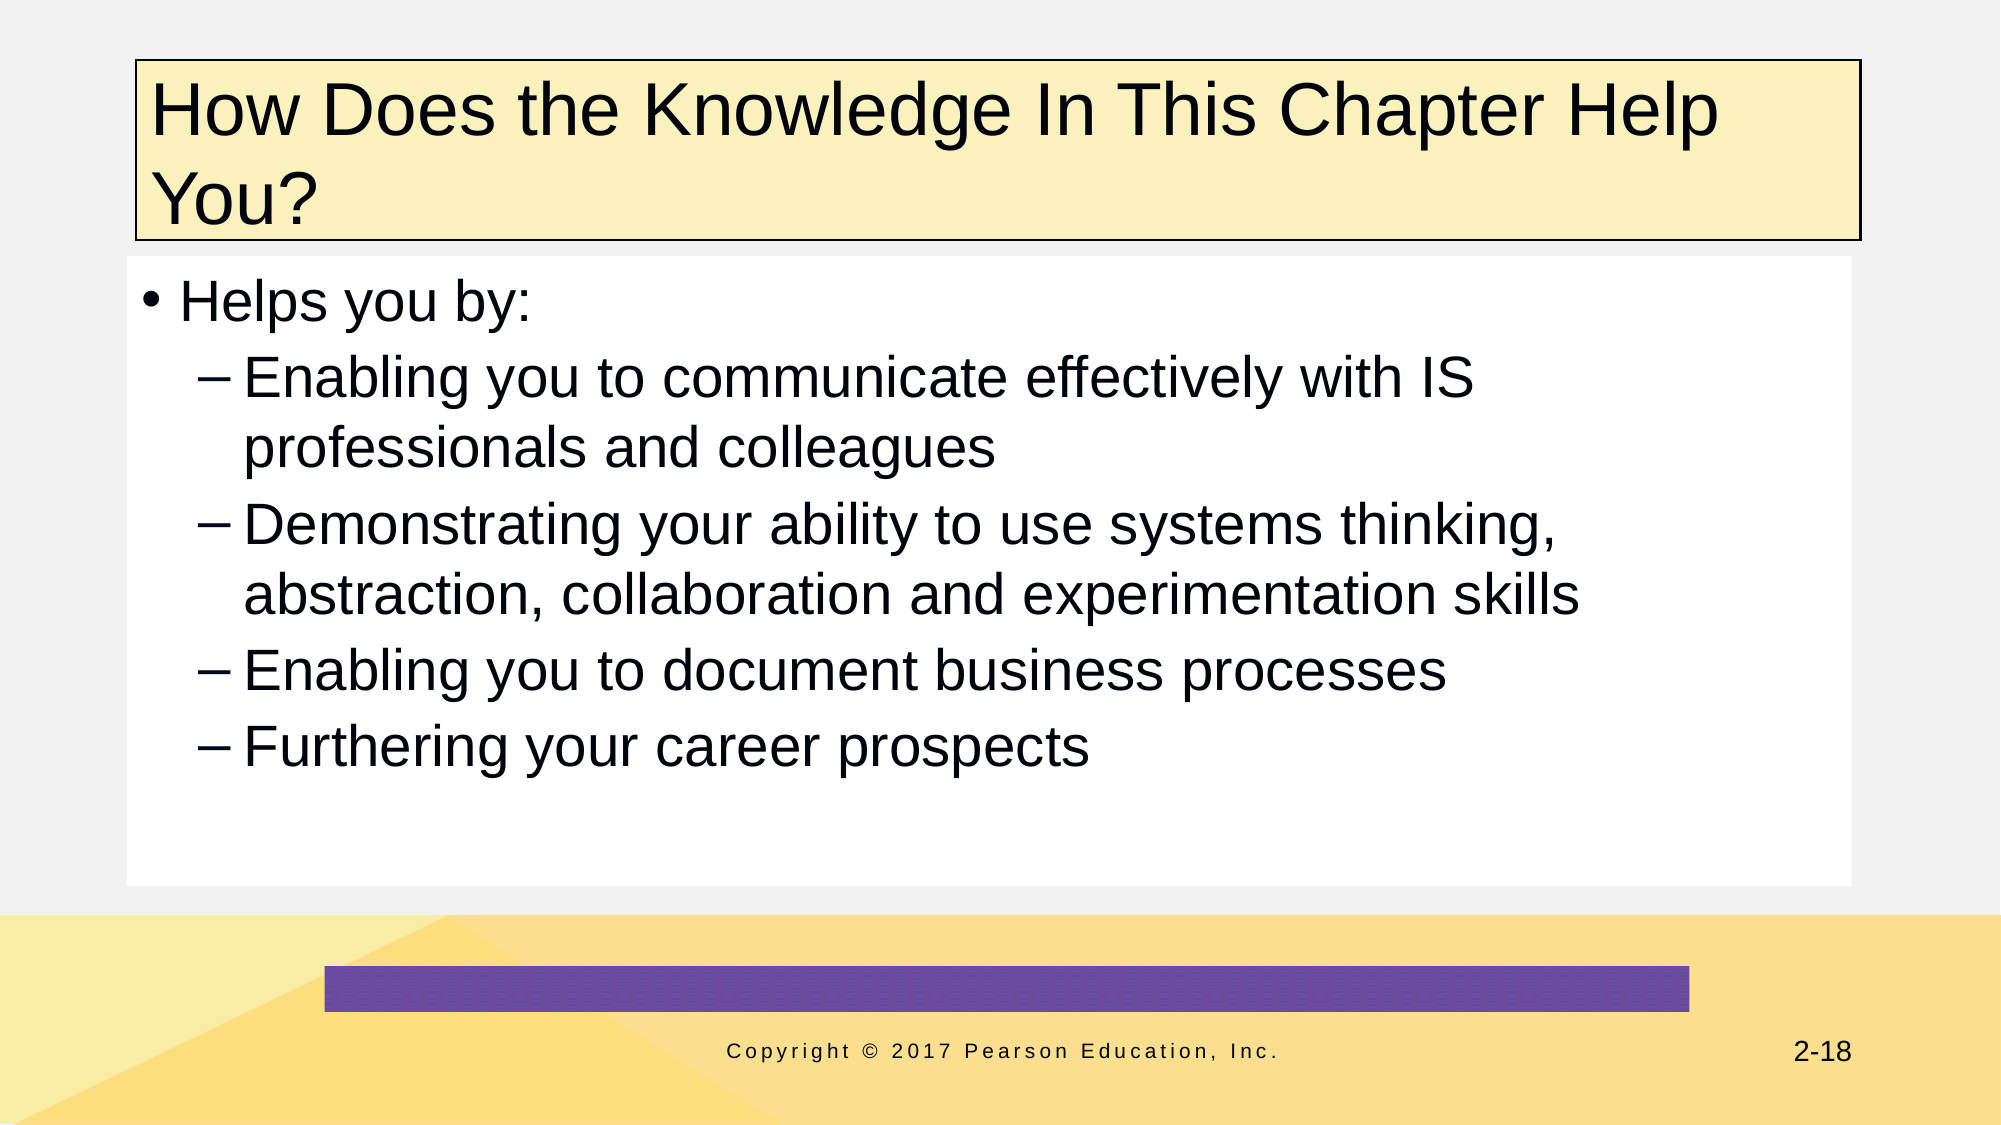

# How Does the Knowledge In This Chapter Help You?
Helps you by:
Enabling you to communicate effectively with IS professionals and colleagues
Demonstrating your ability to use systems thinking, abstraction, collaboration and experimentation skills
Enabling you to document business processes
Furthering your career prospects
Copyright © 2017 Pearson Education, Inc.